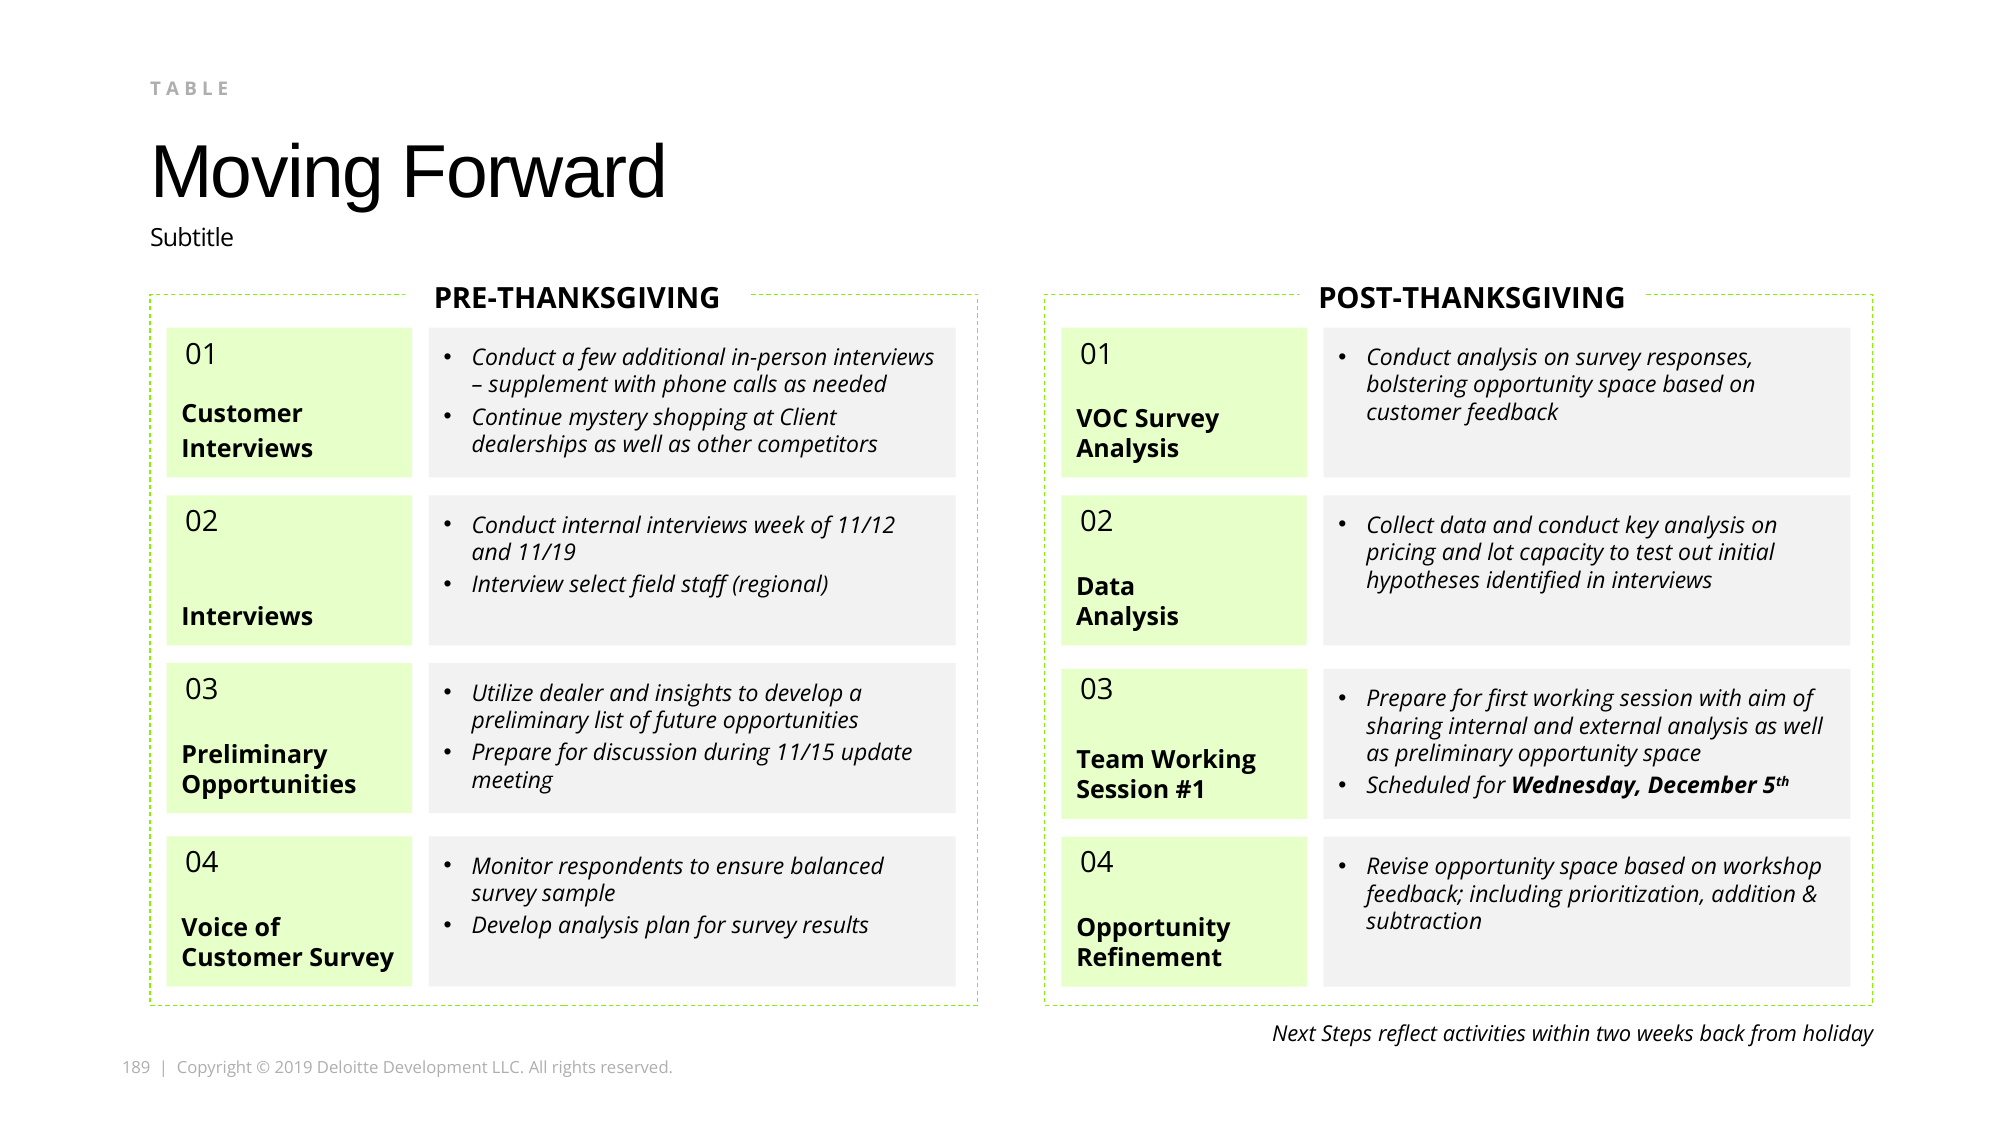

TABLE
# Moving Forward

Subtitle
Pre-Thanksgiving
Post-Thanksgiving

Customer
Interviews
01
Conduct a few additional in-person interviews – supplement with phone calls as needed
Continue mystery shopping at Client dealerships as well as other competitors
VOC Survey Analysis
01
Conduct analysis on survey responses, bolstering opportunity space based on customer feedback

Interviews
02
Conduct internal interviews week of 11/12 and 11/19
Interview select field staff (regional)
Data
Analysis
02
Collect data and conduct key analysis on pricing and lot capacity to test out initial hypotheses identified in interviews
Preliminary Opportunities
03
Utilize dealer and insights to develop a preliminary list of future opportunities
Prepare for discussion during 11/15 update meeting
03
Team Working Session #1
Prepare for first working session with aim of sharing internal and external analysis as well as preliminary opportunity space
Scheduled for Wednesday, December 5th

04
04
Voice of Customer Survey
Monitor respondents to ensure balanced survey sample
Develop analysis plan for survey results
Opportunity Refinement
Revise opportunity space based on workshop feedback; including prioritization, addition & subtraction
Next Steps reflect activities within two weeks back from holiday